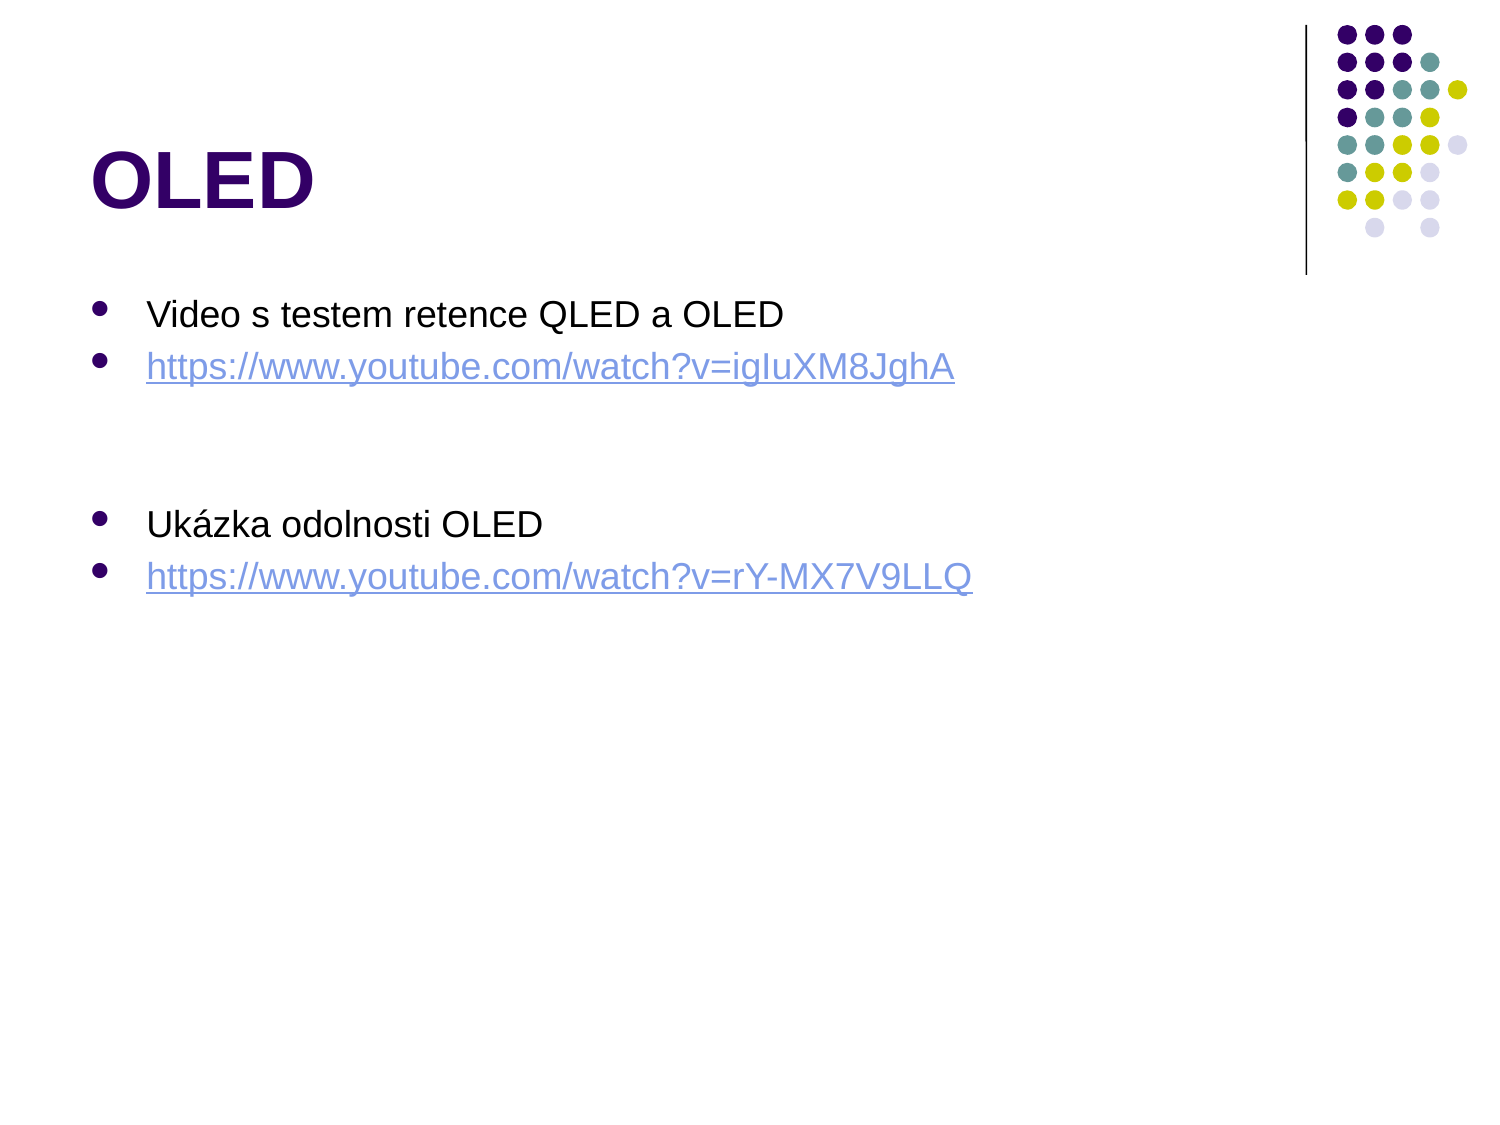

# OLED
Video s testem retence QLED a OLED
https://www.youtube.com/watch?v=igIuXM8JghA

Ukázka odolnosti OLED
https://www.youtube.com/watch?v=rY-MX7V9LLQ